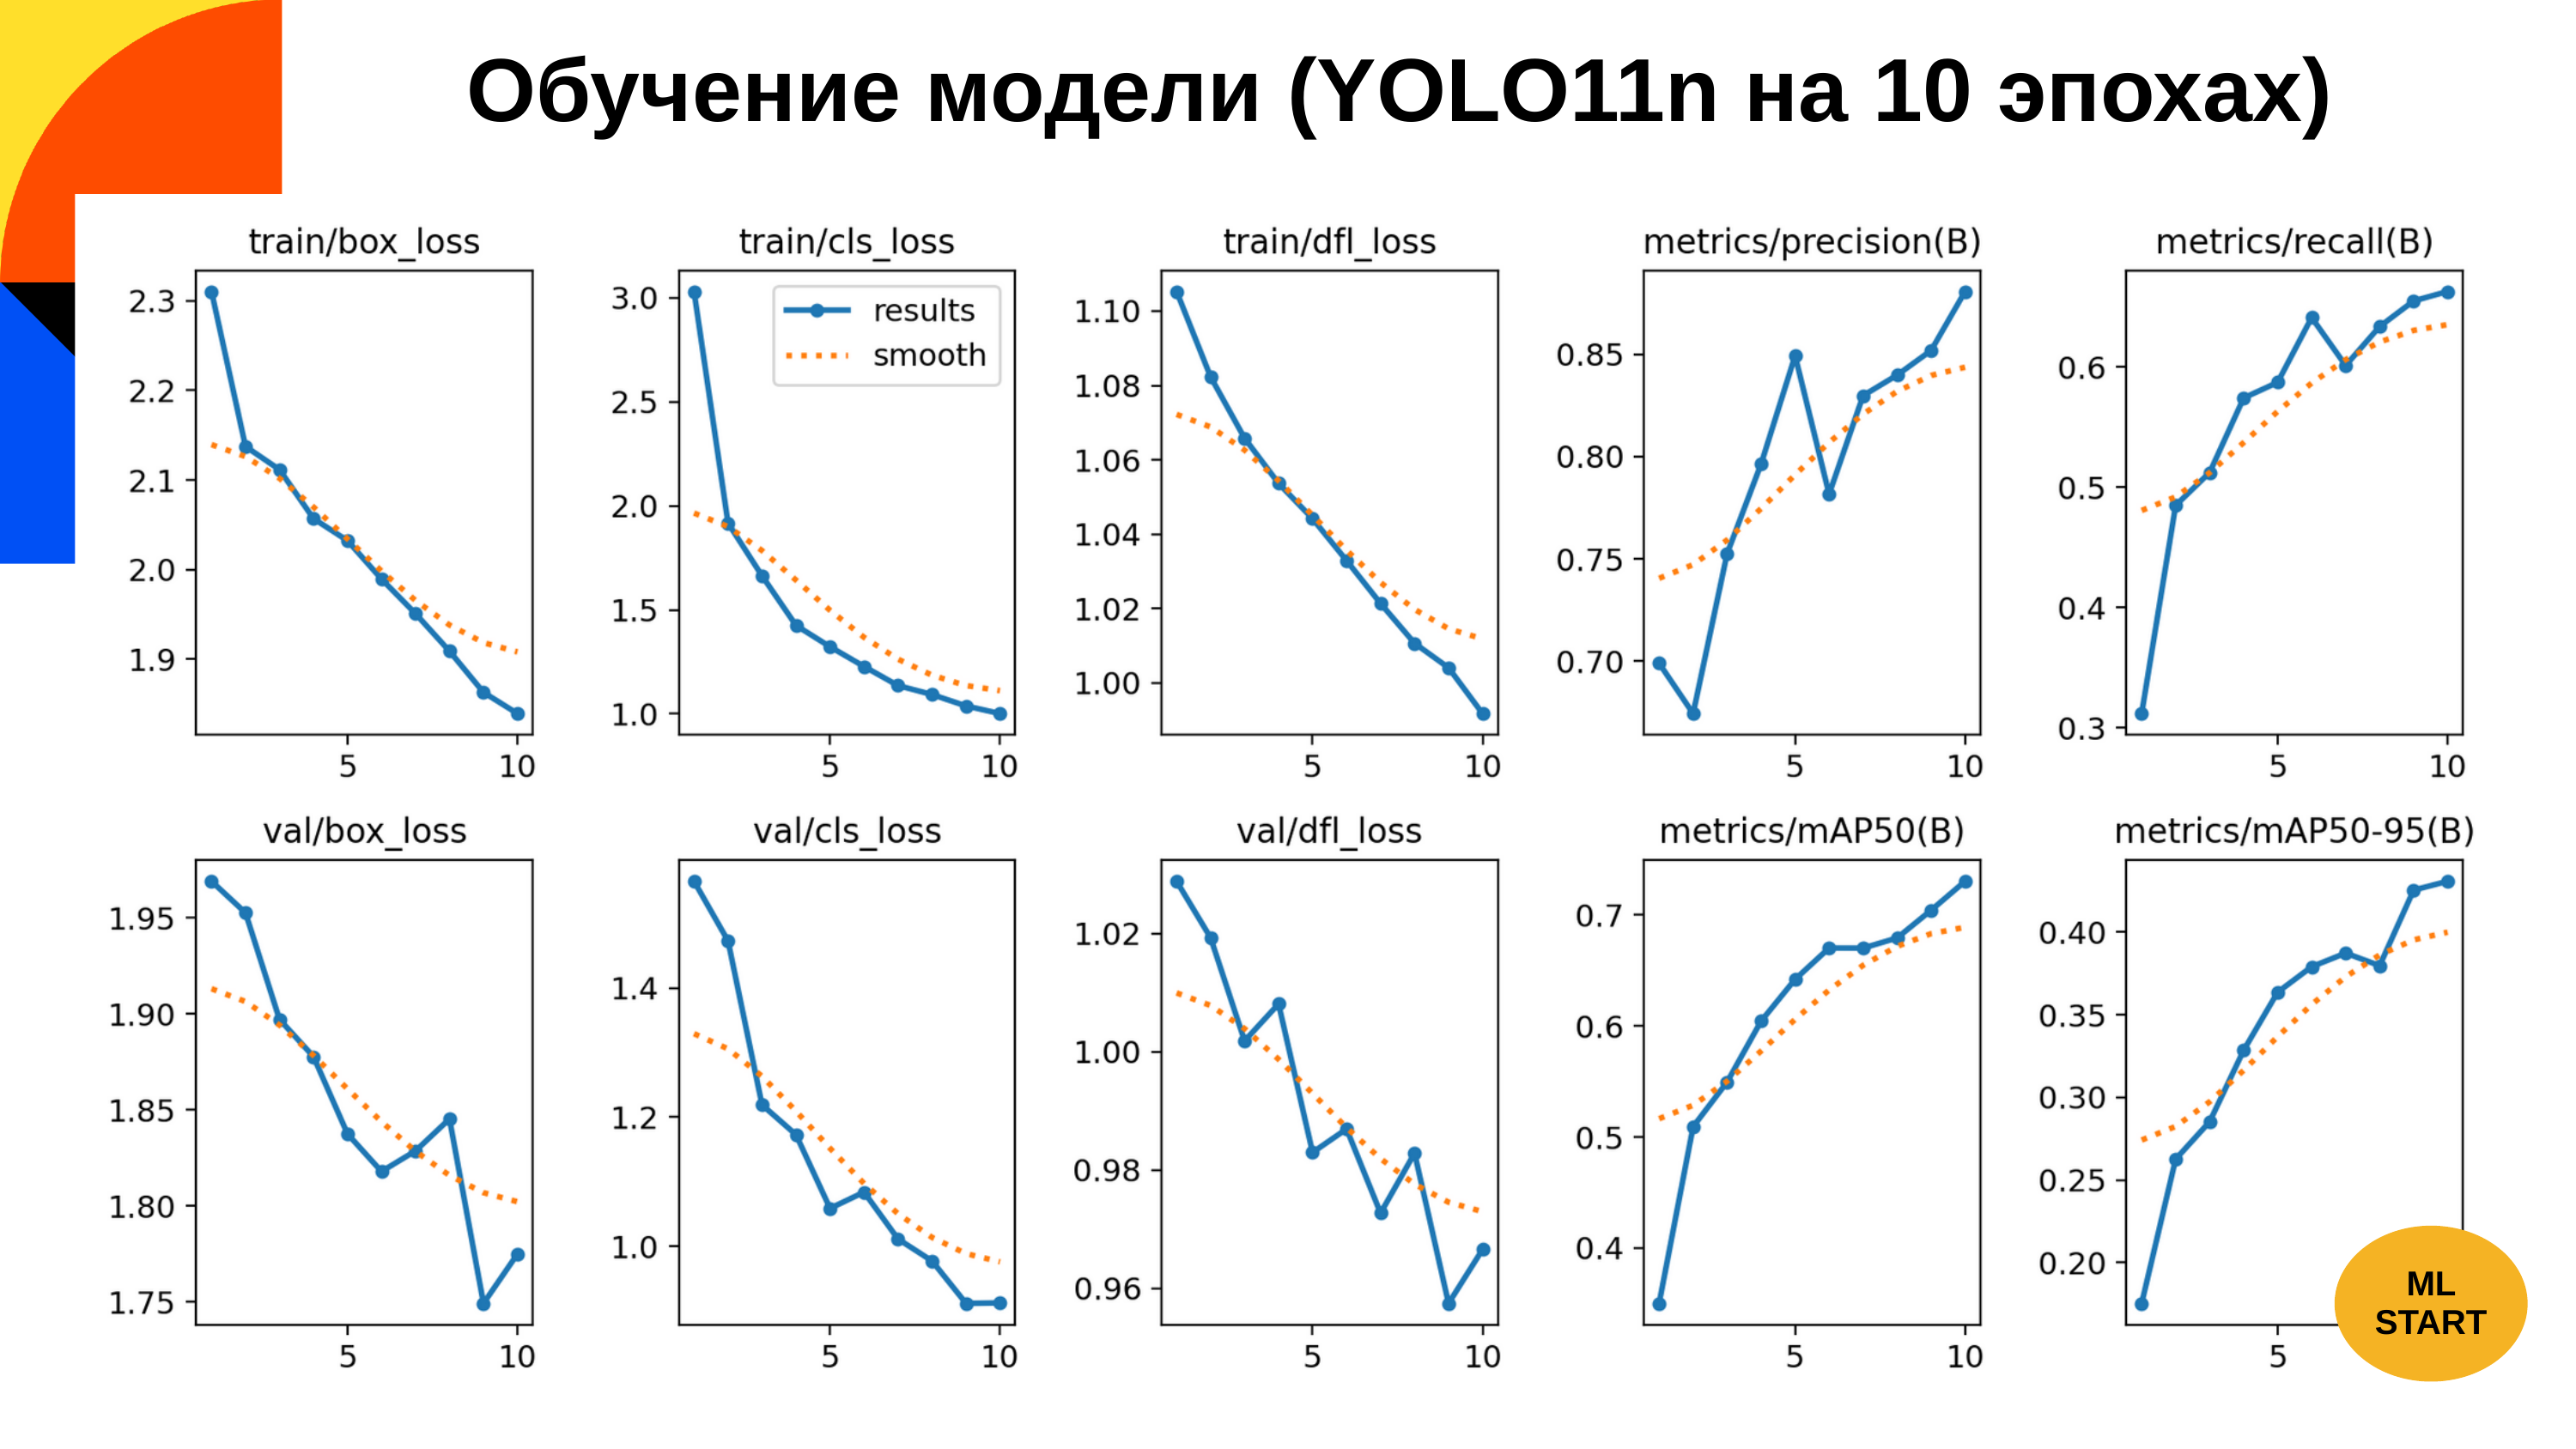

Обучение модели (YOLO11n на 10 эпохах)

ML START